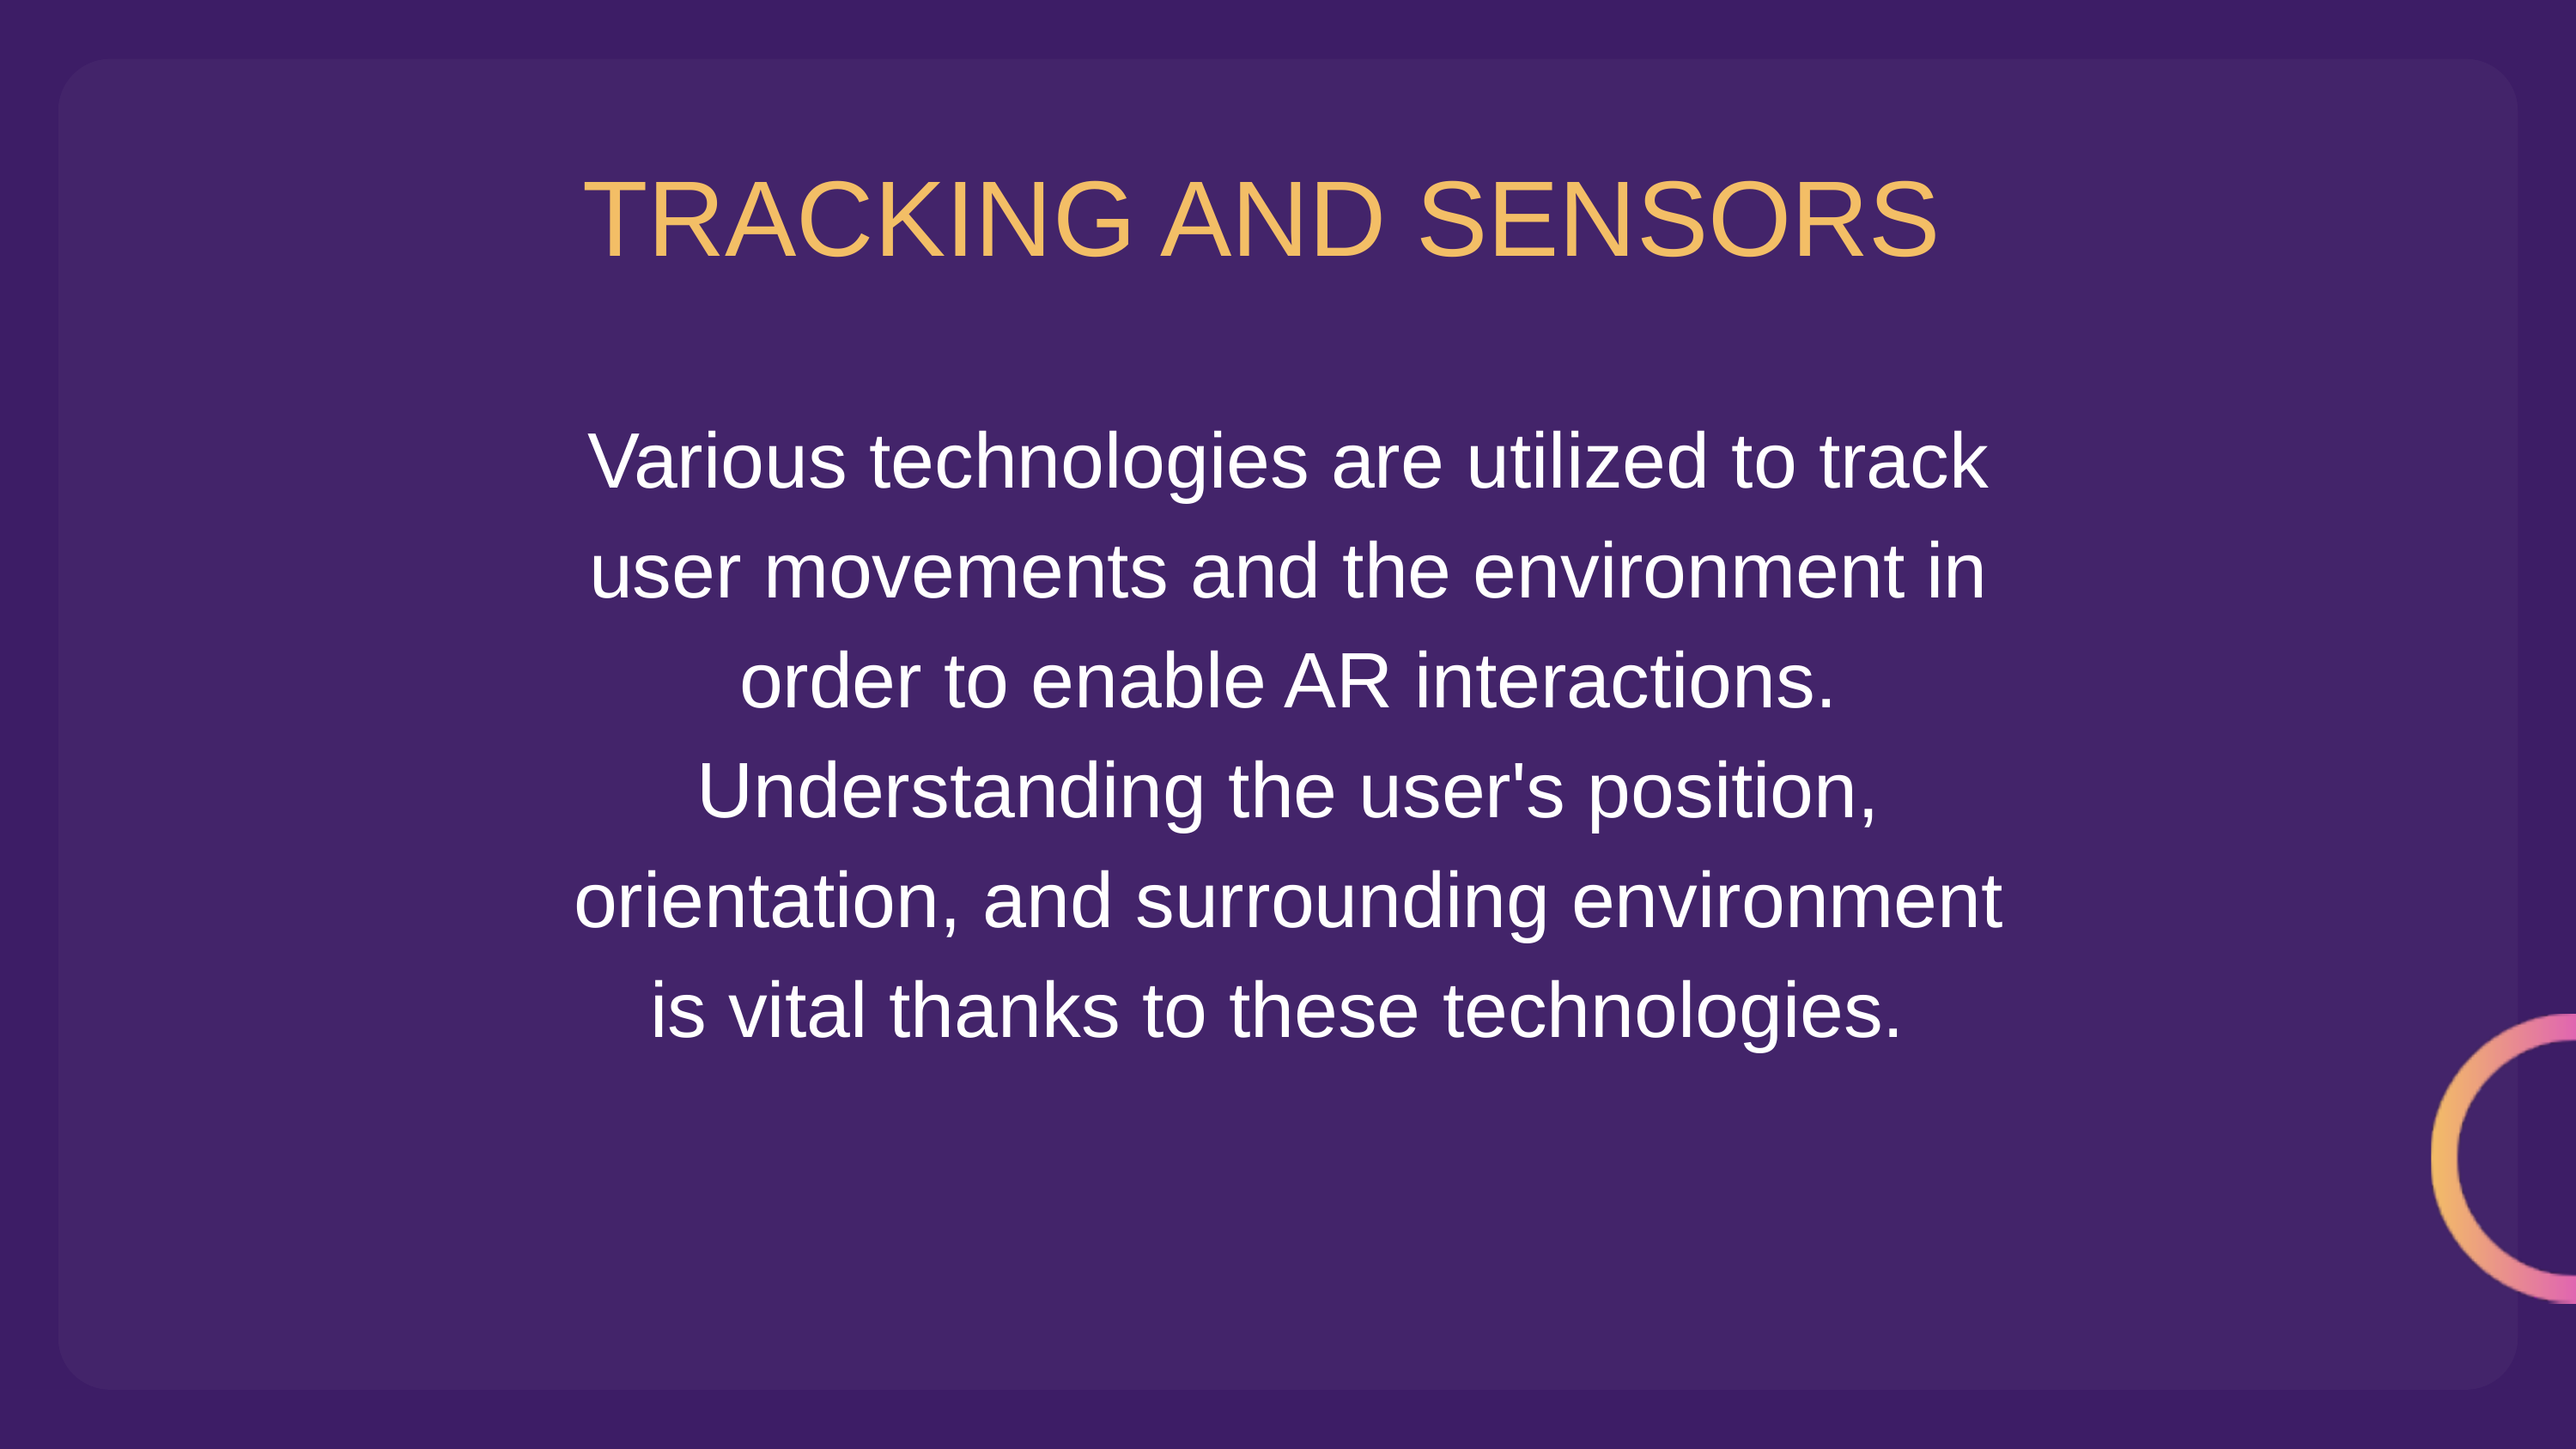

TRACKING AND SENSORS
Various technologies are utilized to track user movements and the environment in order to enable AR interactions. Understanding the user's position, orientation, and surrounding environment is vital thanks to these technologies.